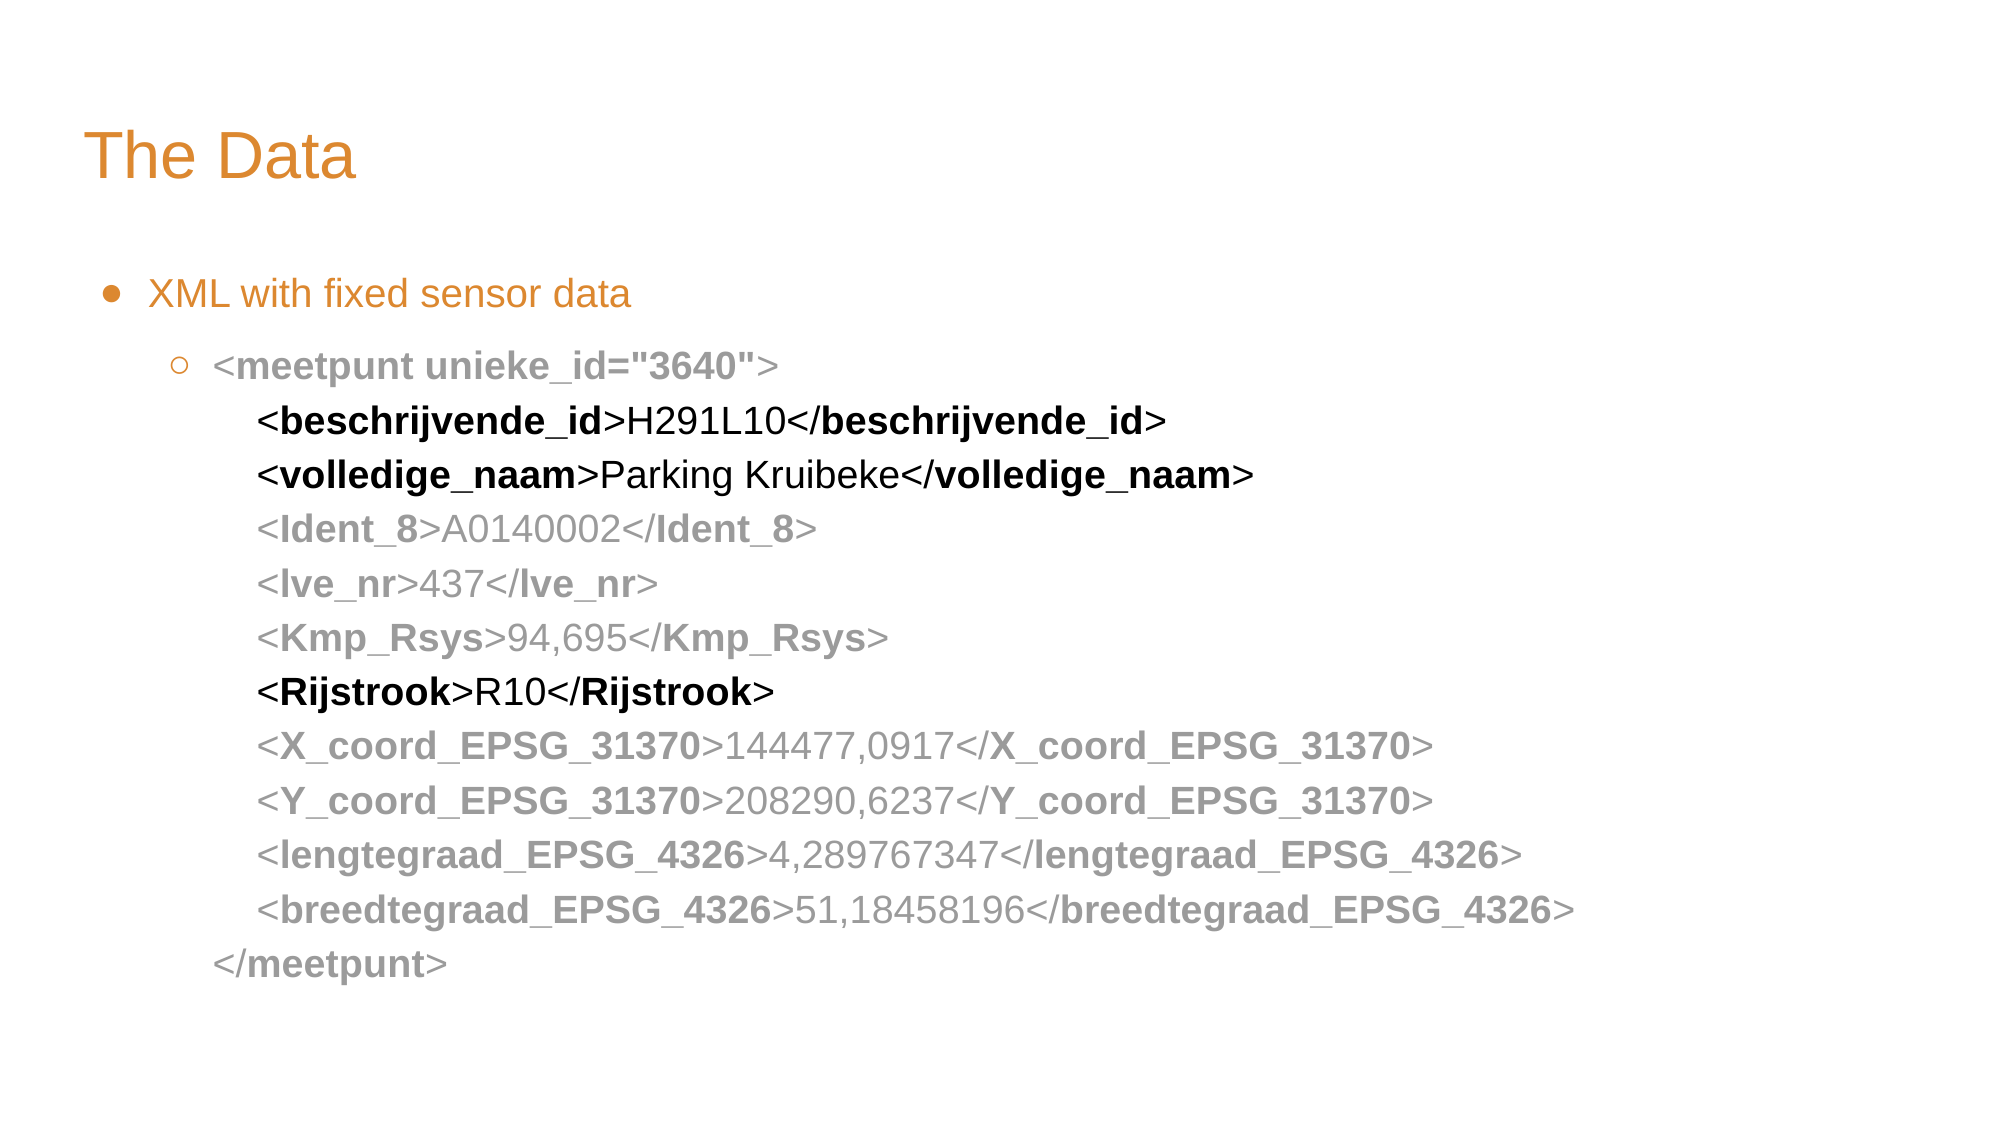

# The Data
XML with fixed sensor data
<meetpunt unieke_id="3640">
    <beschrijvende_id>H291L10</beschrijvende_id>
    <volledige_naam>Parking Kruibeke</volledige_naam>
    <Ident_8>A0140002</Ident_8>
    <lve_nr>437</lve_nr>
    <Kmp_Rsys>94,695</Kmp_Rsys>
    <Rijstrook>R10</Rijstrook>
    <X_coord_EPSG_31370>144477,0917</X_coord_EPSG_31370>
    <Y_coord_EPSG_31370>208290,6237</Y_coord_EPSG_31370>
    <lengtegraad_EPSG_4326>4,289767347</lengtegraad_EPSG_4326>
    <breedtegraad_EPSG_4326>51,18458196</breedtegraad_EPSG_4326>
</meetpunt>